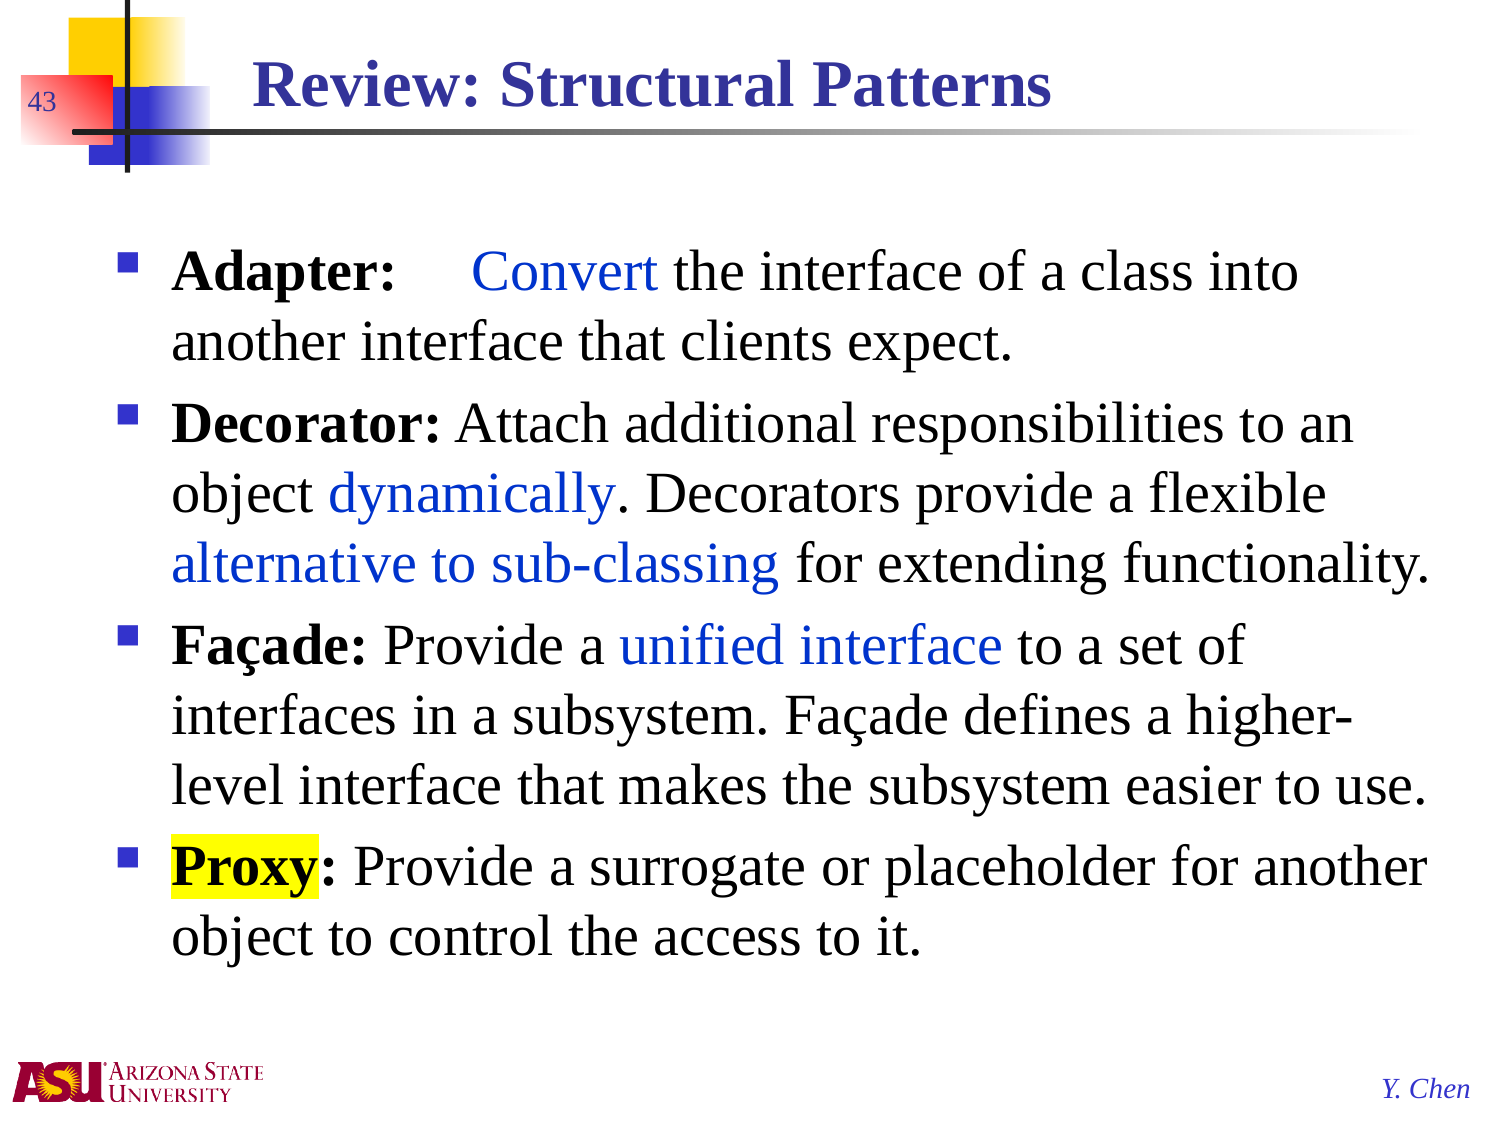

# Review: Structural Patterns
43
Adapter: 	Convert the interface of a class into another interface that clients expect.
Decorator: Attach additional responsibilities to an object dynamically. Decorators provide a flexible alternative to sub-classing for extending functionality.
Façade: Provide a unified interface to a set of interfaces in a subsystem. Façade defines a higher-level interface that makes the subsystem easier to use.
Proxy: Provide a surrogate or placeholder for another object to control the access to it.